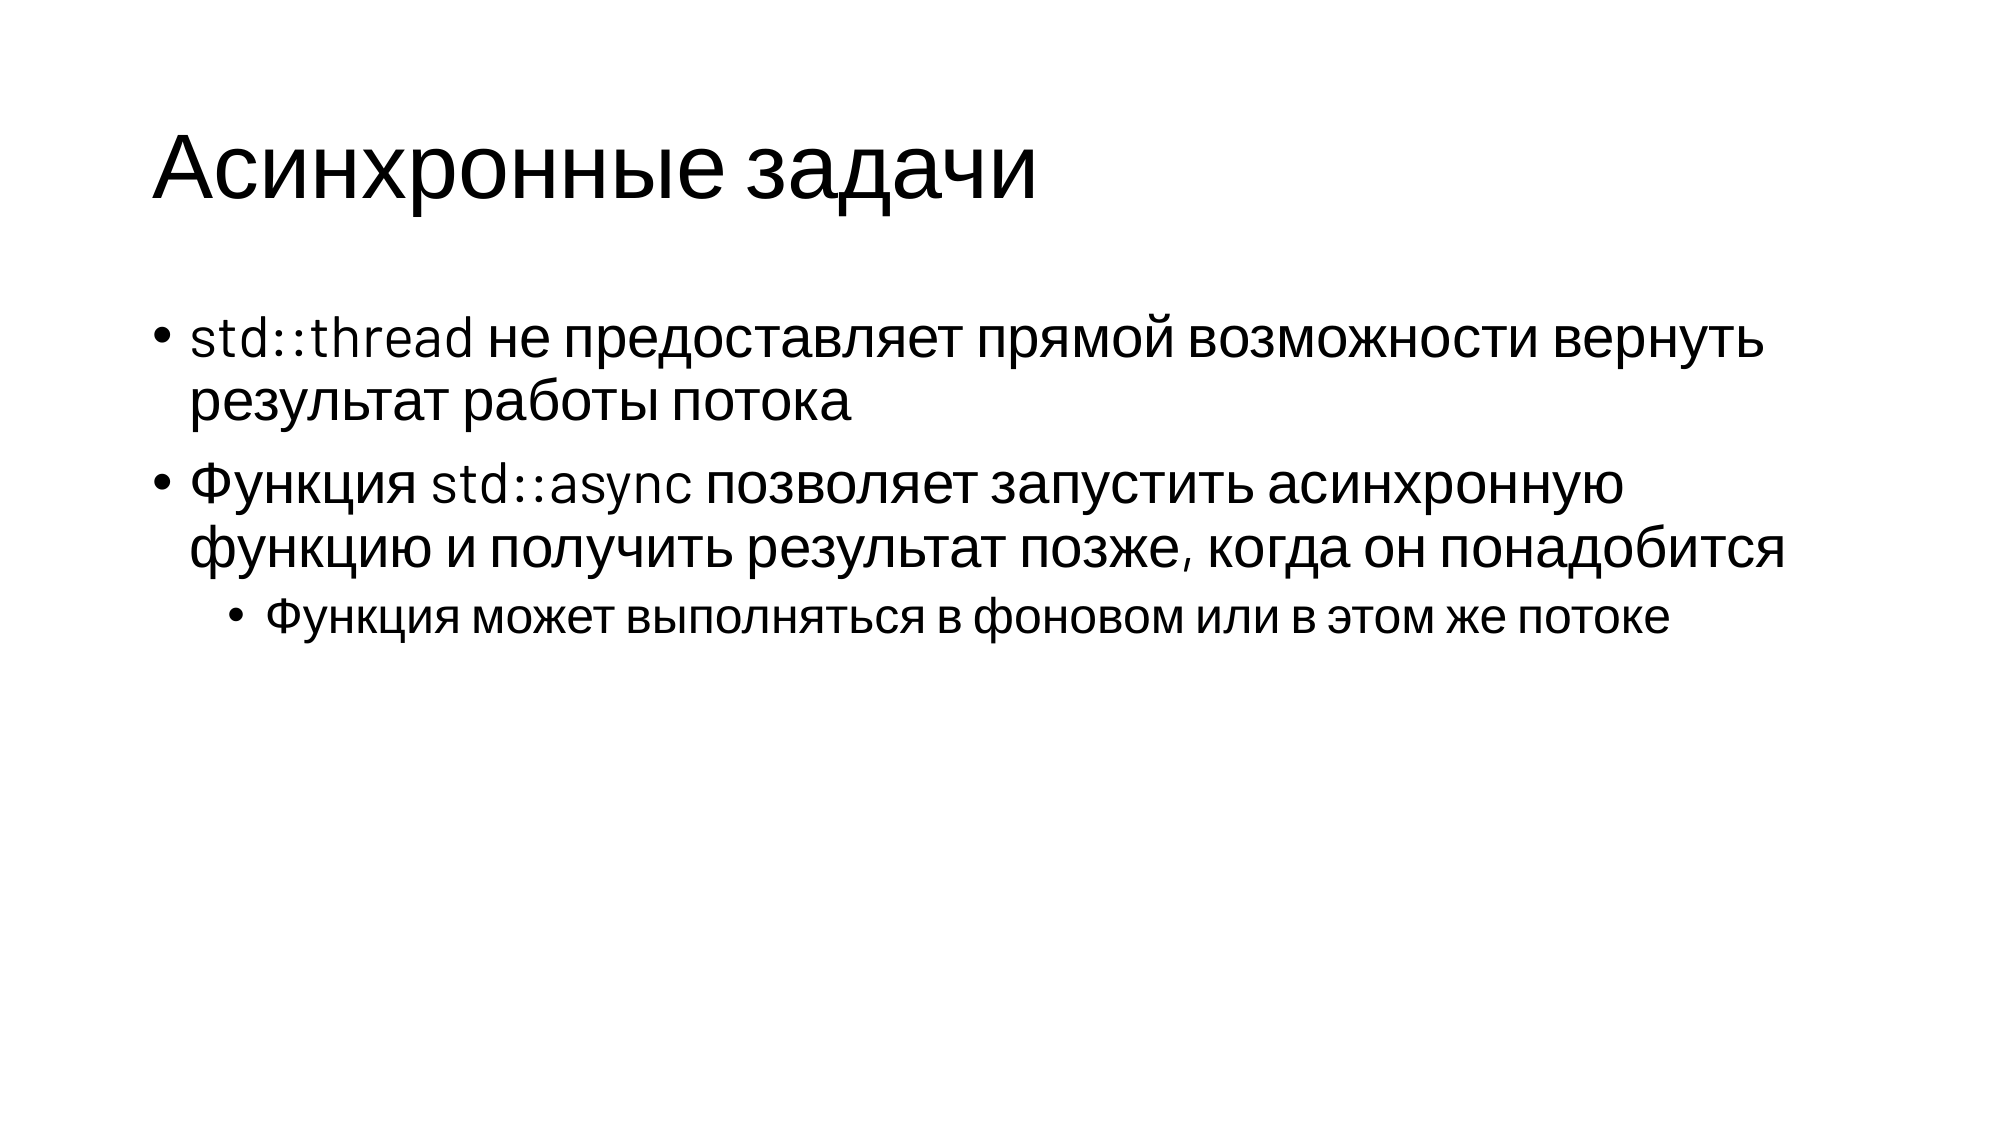

# Асинхронные задачи
std::thread не предоставляет прямой возможности вернуть результат работы потока
Функция std::async позволяет запустить асинхронную функцию и получить результат позже, когда он понадобится
Функция может выполняться в фоновом или в этом же потоке